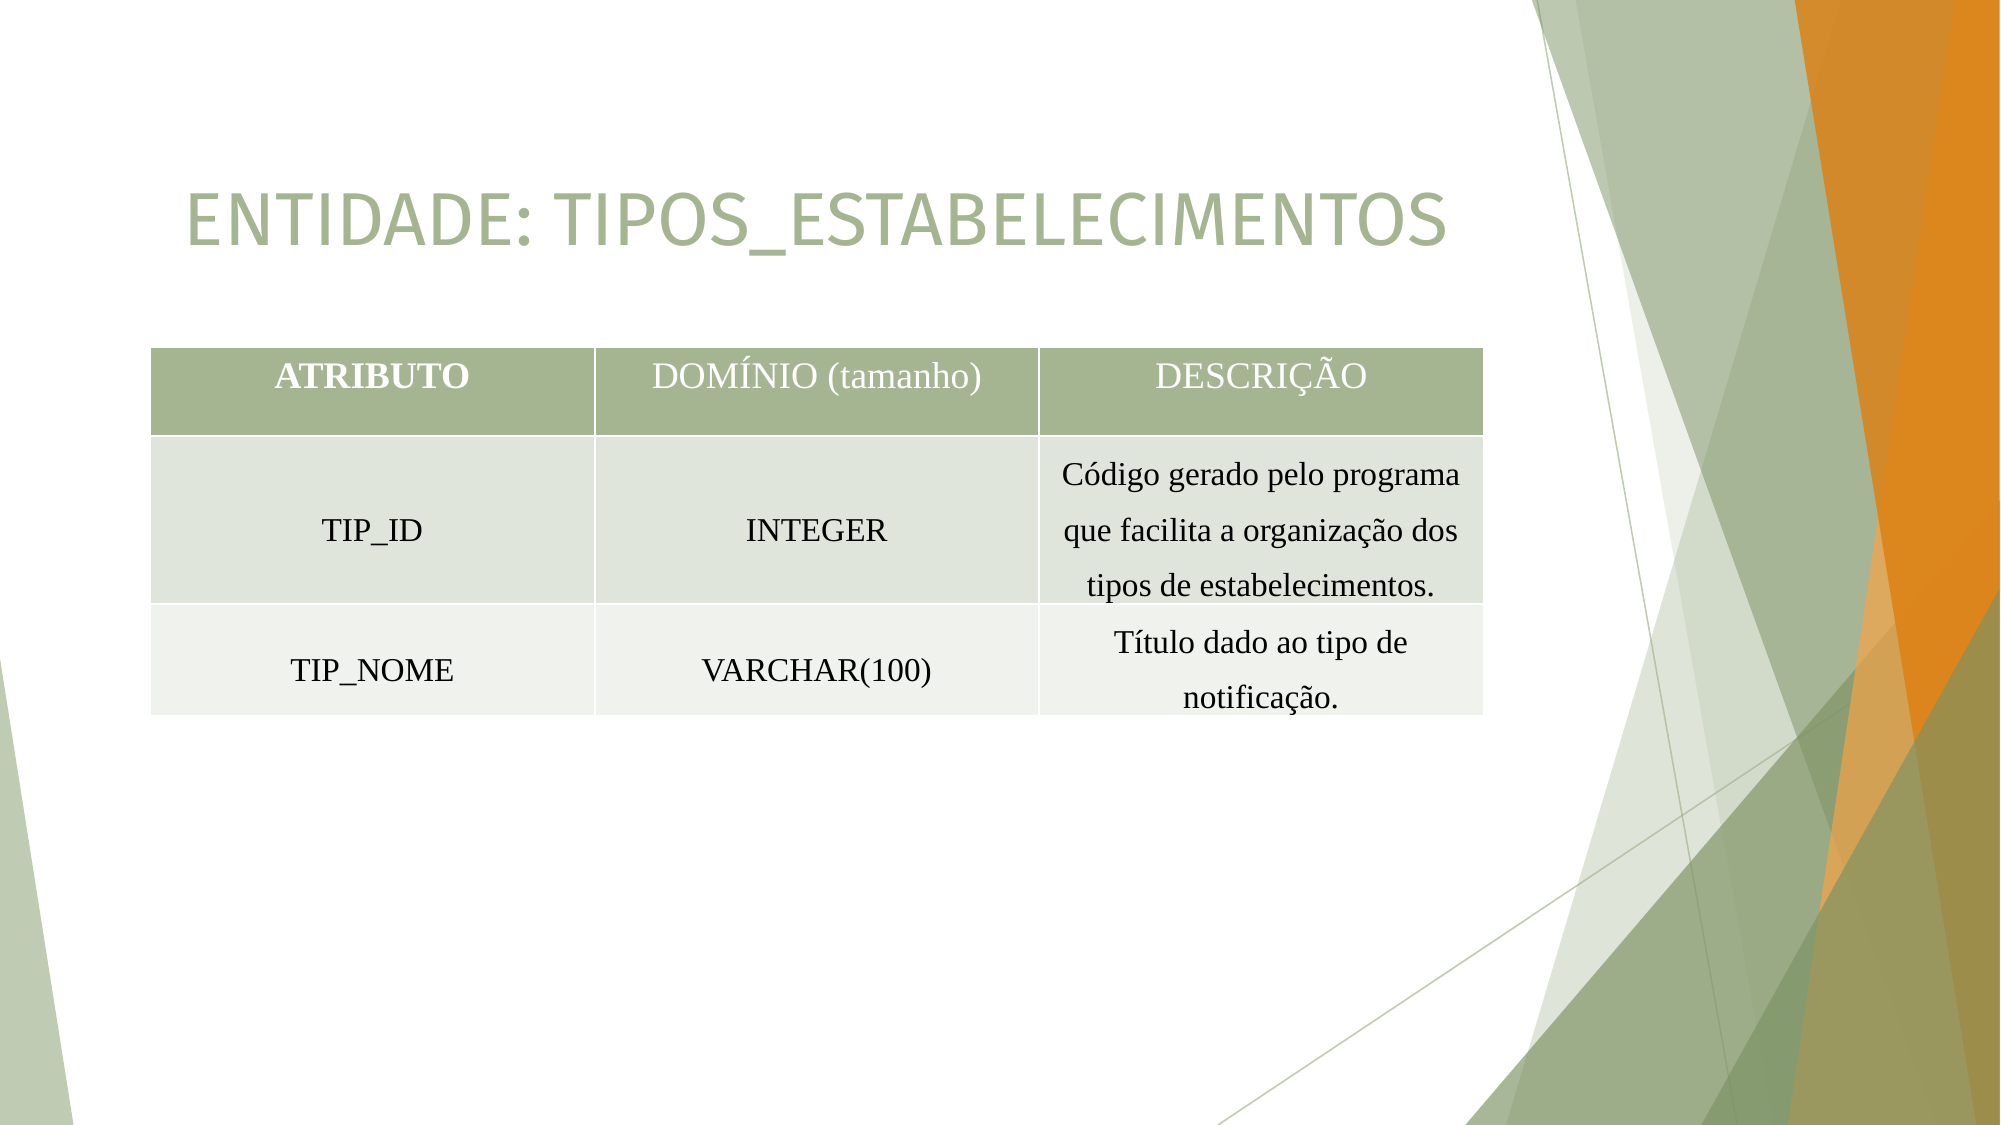

# ENTIDADE: TIPOS_ESTABELECIMENTOS
| ATRIBUTO | DOMÍNIO (tamanho) | DESCRIÇÃO |
| --- | --- | --- |
| TIP\_ID | INTEGER | Código gerado pelo programa que facilita a organização dos tipos de estabelecimentos. |
| TIP\_NOME | VARCHAR(100) | Título dado ao tipo de notificação. |